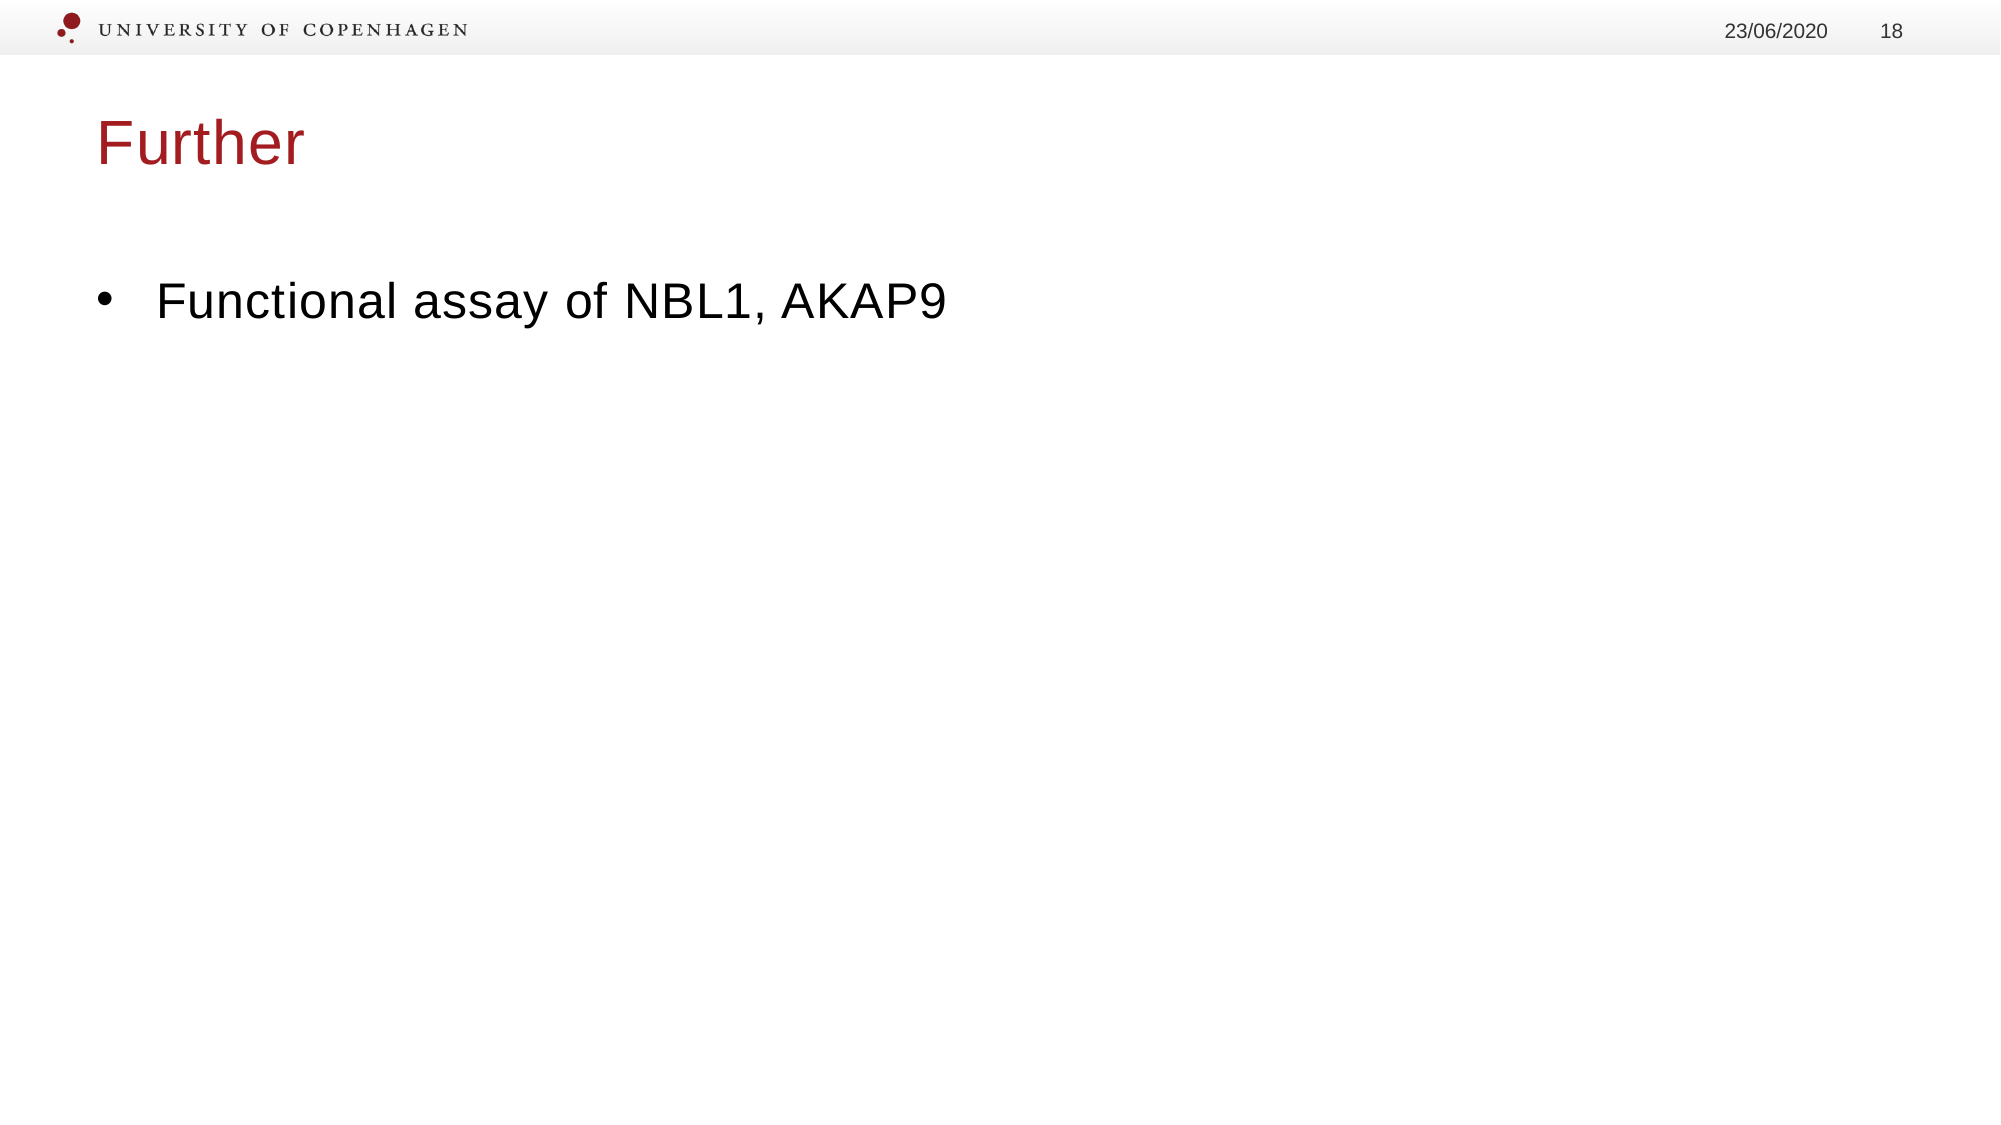

23/06/2020
18
# Further
Functional assay of NBL1, AKAP9